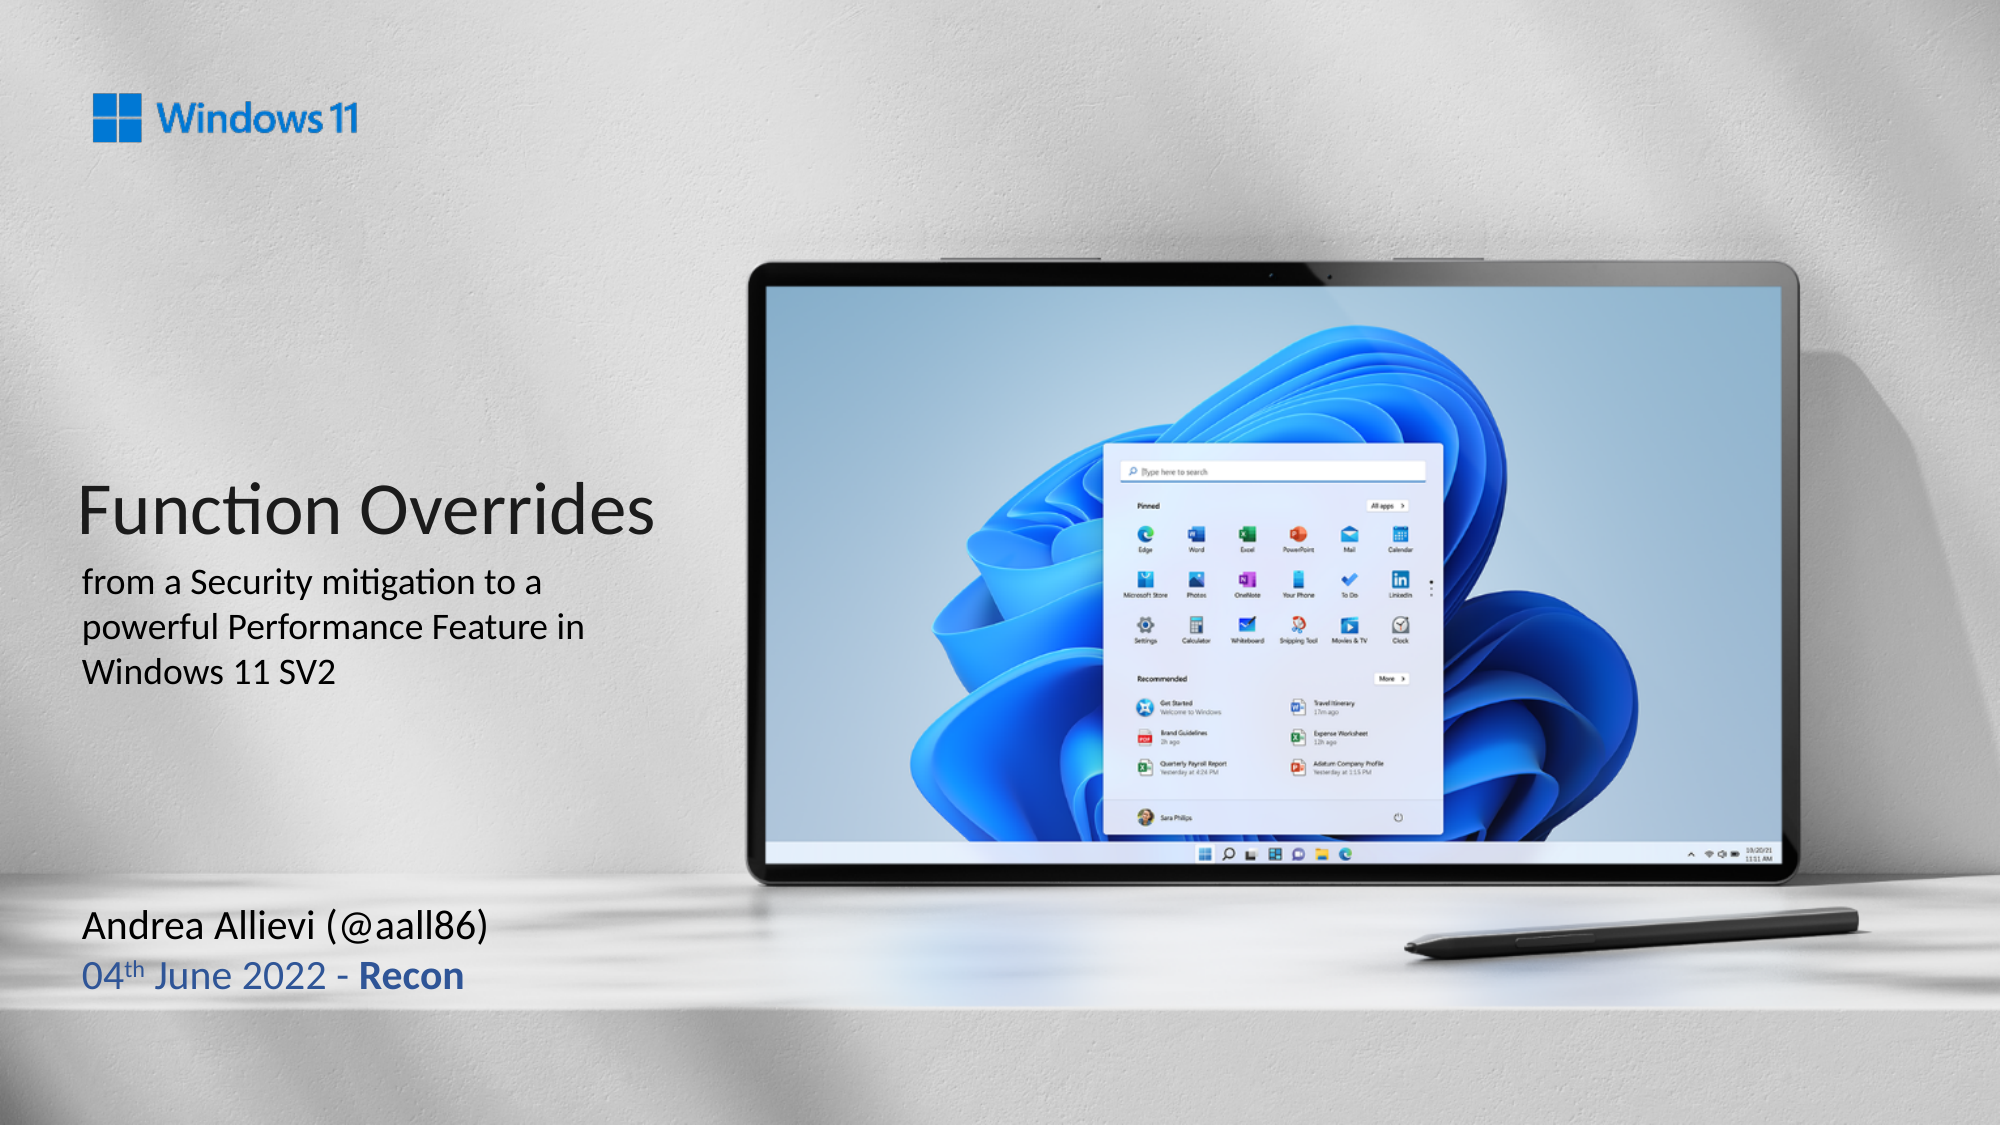

# Function Overrides
from a Security mitigation to a powerful Performance Feature in Windows 11 SV2

Andrea Allievi (@aall86)
04th June 2022 - Recon